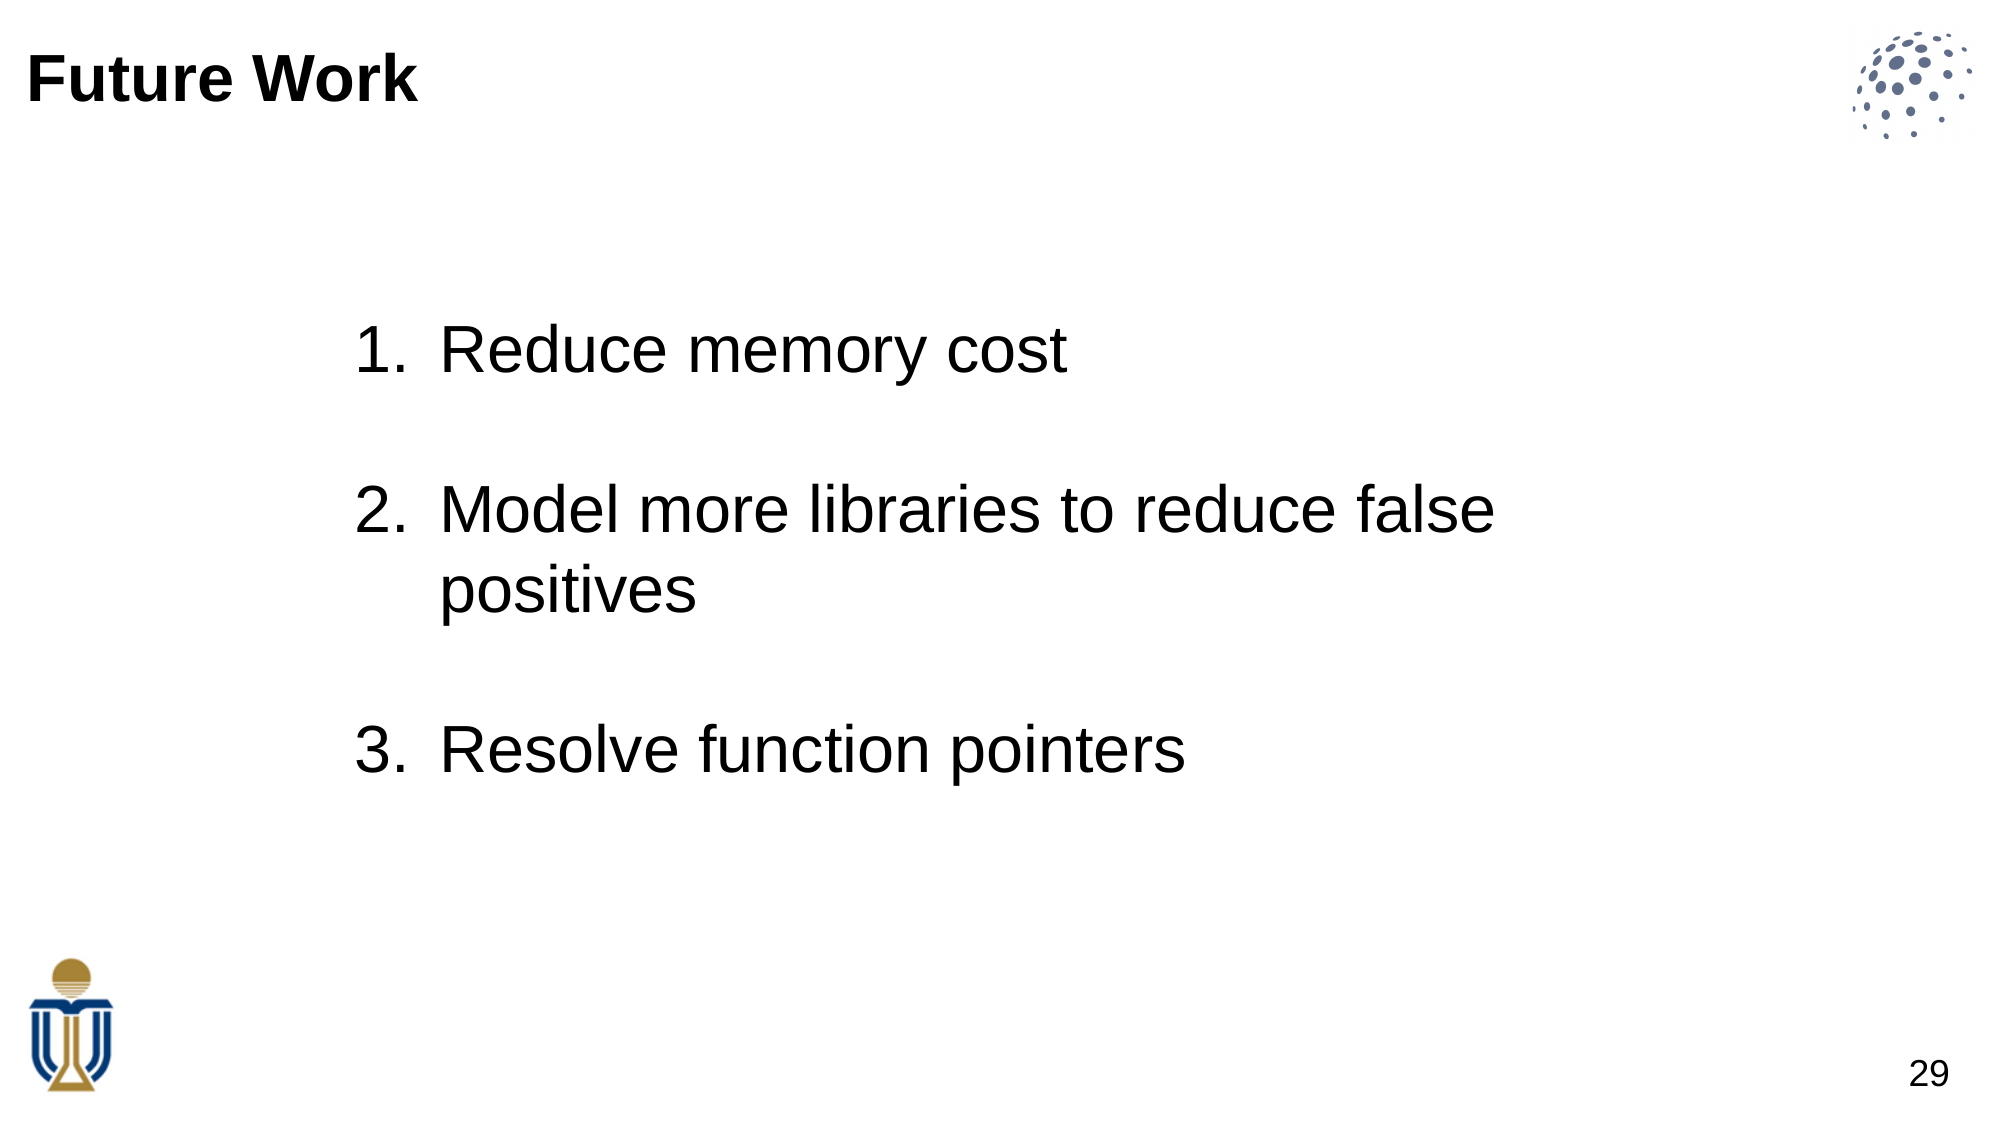

Future Work
Reduce memory cost

Model more libraries to reduce false positives

Resolve function pointers